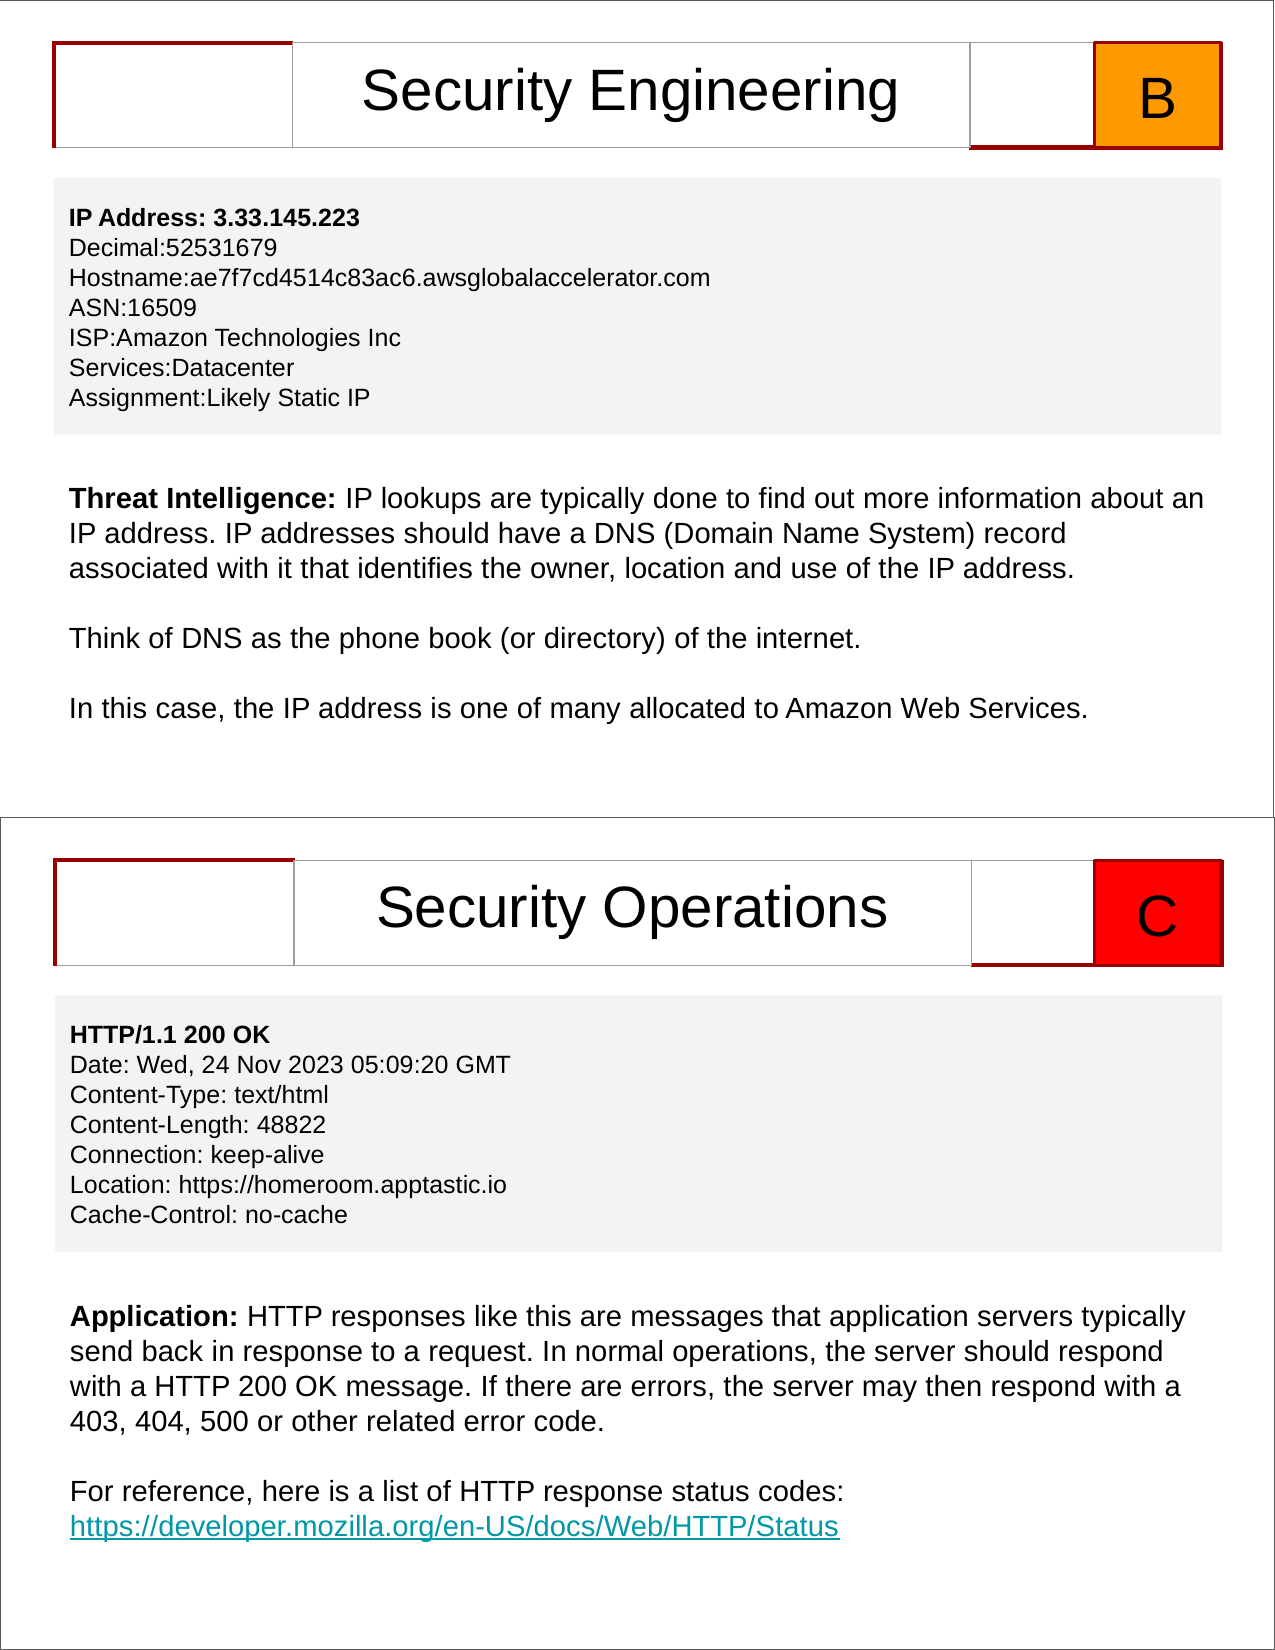

|  | Security Engineering |  |
| --- | --- | --- |
B
IP Address: 3.33.145.223
Decimal:52531679
Hostname:ae7f7cd4514c83ac6.awsglobalaccelerator.com
ASN:16509
ISP:Amazon Technologies Inc
Services:Datacenter
Assignment:Likely Static IP
Threat Intelligence: IP lookups are typically done to find out more information about an IP address. IP addresses should have a DNS (Domain Name System) record associated with it that identifies the owner, location and use of the IP address.

Think of DNS as the phone book (or directory) of the internet.

In this case, the IP address is one of many allocated to Amazon Web Services.

|  | Security Operations |  |
| --- | --- | --- |
C
HTTP/1.1 200 OK
Date: Wed, 24 Nov 2023 05:09:20 GMT
Content-Type: text/html
Content-Length: 48822
Connection: keep-alive
Location: https://homeroom.apptastic.io
Cache-Control: no-cache
Application: HTTP responses like this are messages that application servers typically send back in response to a request. In normal operations, the server should respond with a HTTP 200 OK message. If there are errors, the server may then respond with a 403, 404, 500 or other related error code.

For reference, here is a list of HTTP response status codes: https://developer.mozilla.org/en-US/docs/Web/HTTP/Status